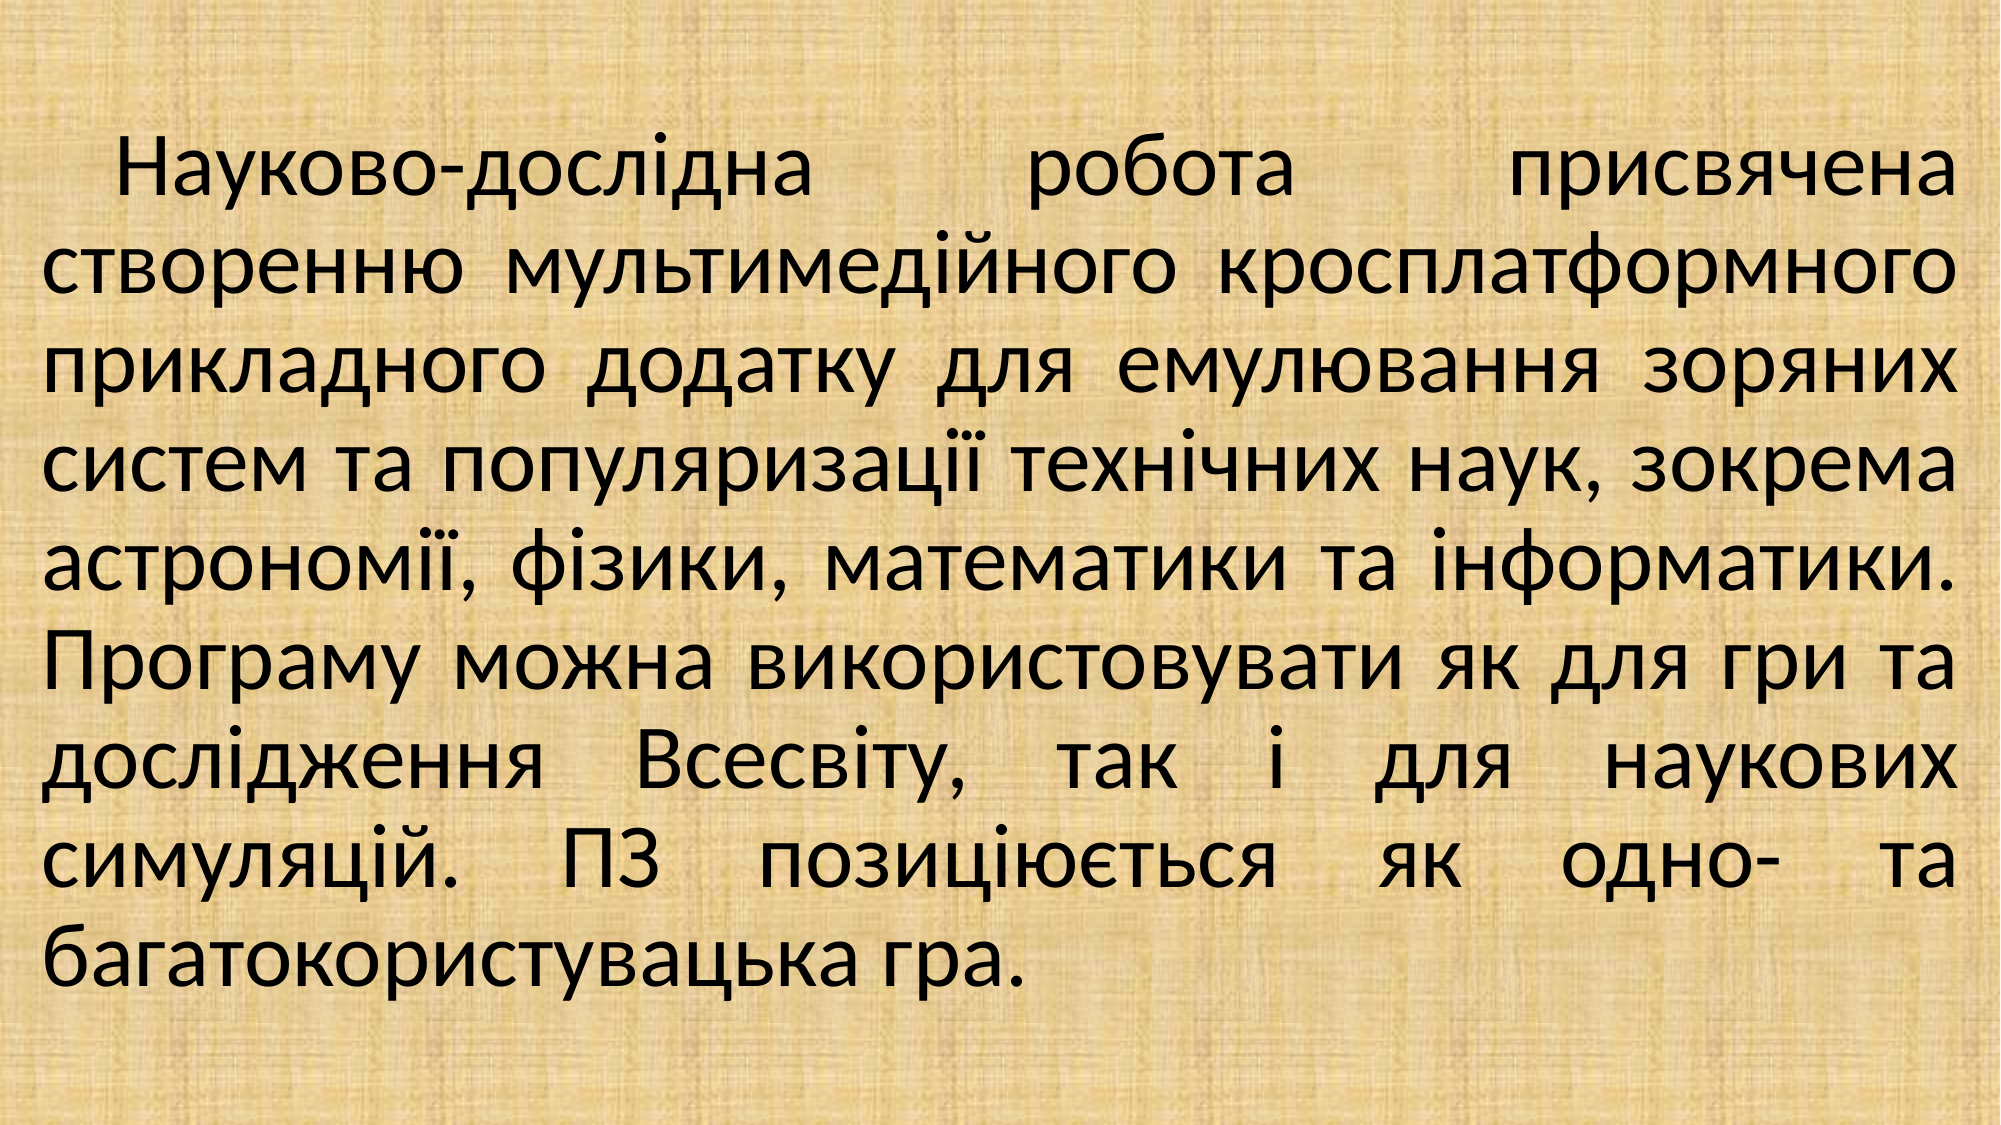

# Науково-дослідна робота присвячена створенню мультимедійного кросплатформного прикладного додатку для емулювання зоряних систем та популяризації технічних наук, зокрема астрономії, фізики, математики та інформатики. Програму можна використовувати як для гри та дослідження Всесвіту, так і для наукових симуляцій. ПЗ позиціюється як одно- та багатокористувацька гра.